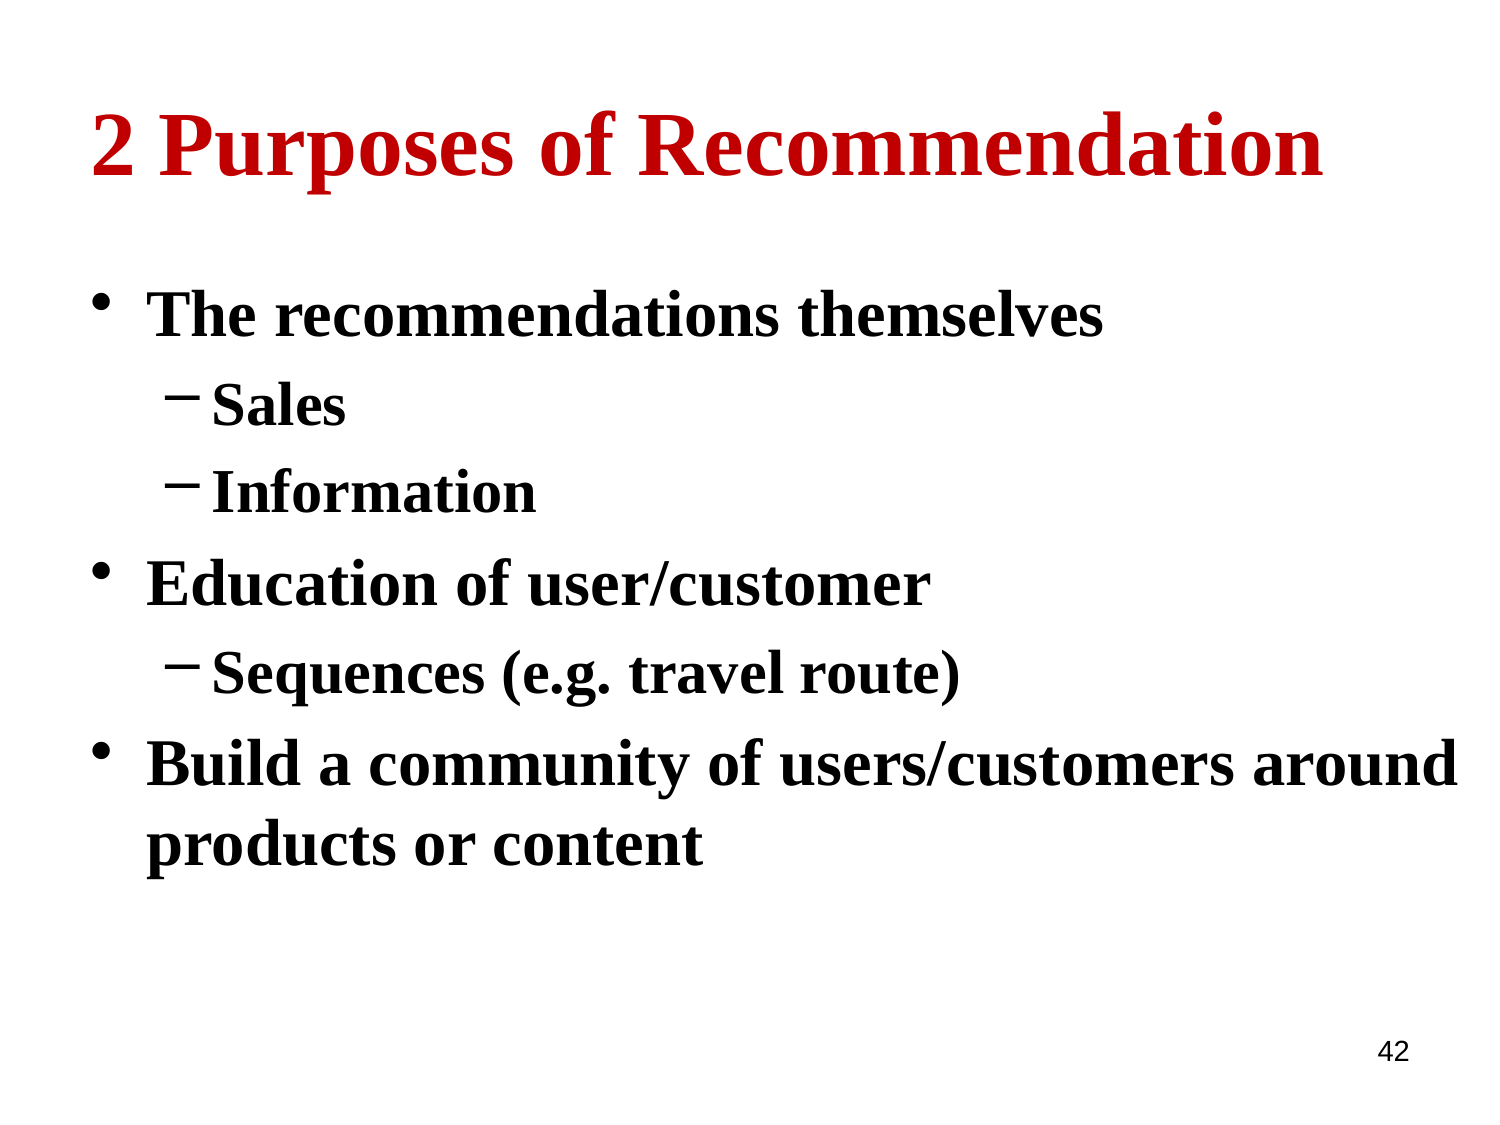

# 2 Purposes of Recommendation
The recommendations themselves
Sales
Information
Education of user/customer
Sequences (e.g. travel route)
Build a community of users/customers around products or content
42